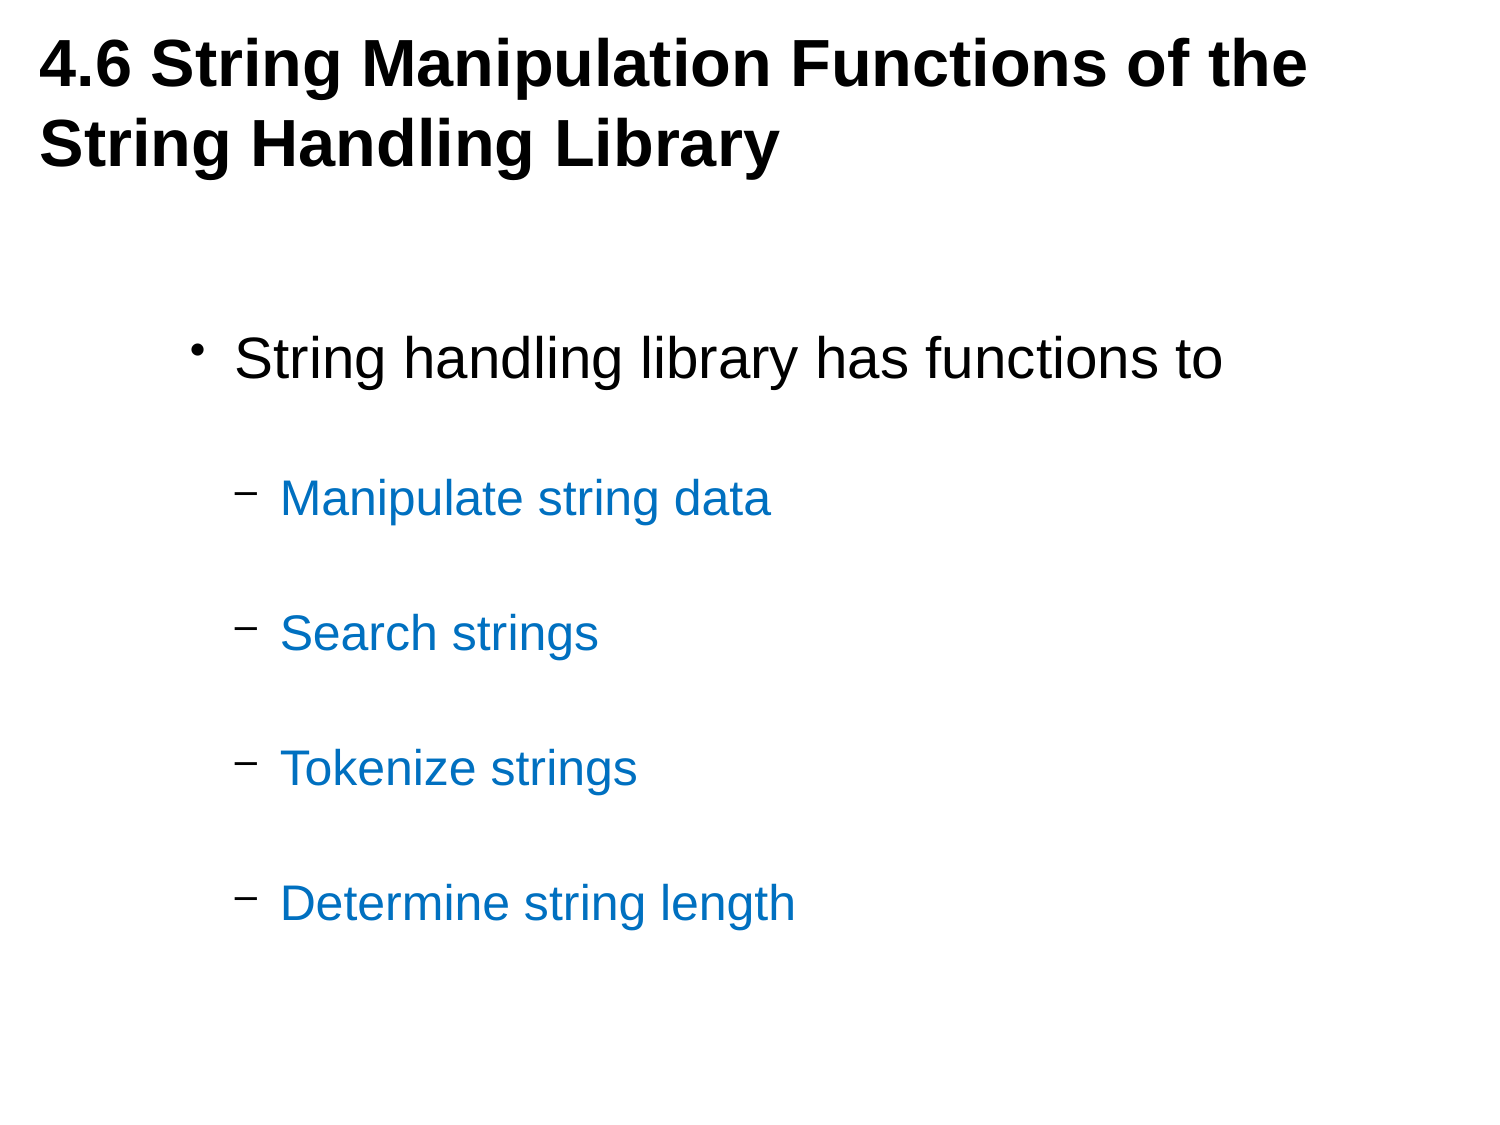

# 4.6 String Manipulation Functions of the String Handling Library
String handling library has functions to
Manipulate string data
Search strings
Tokenize strings
Determine string length